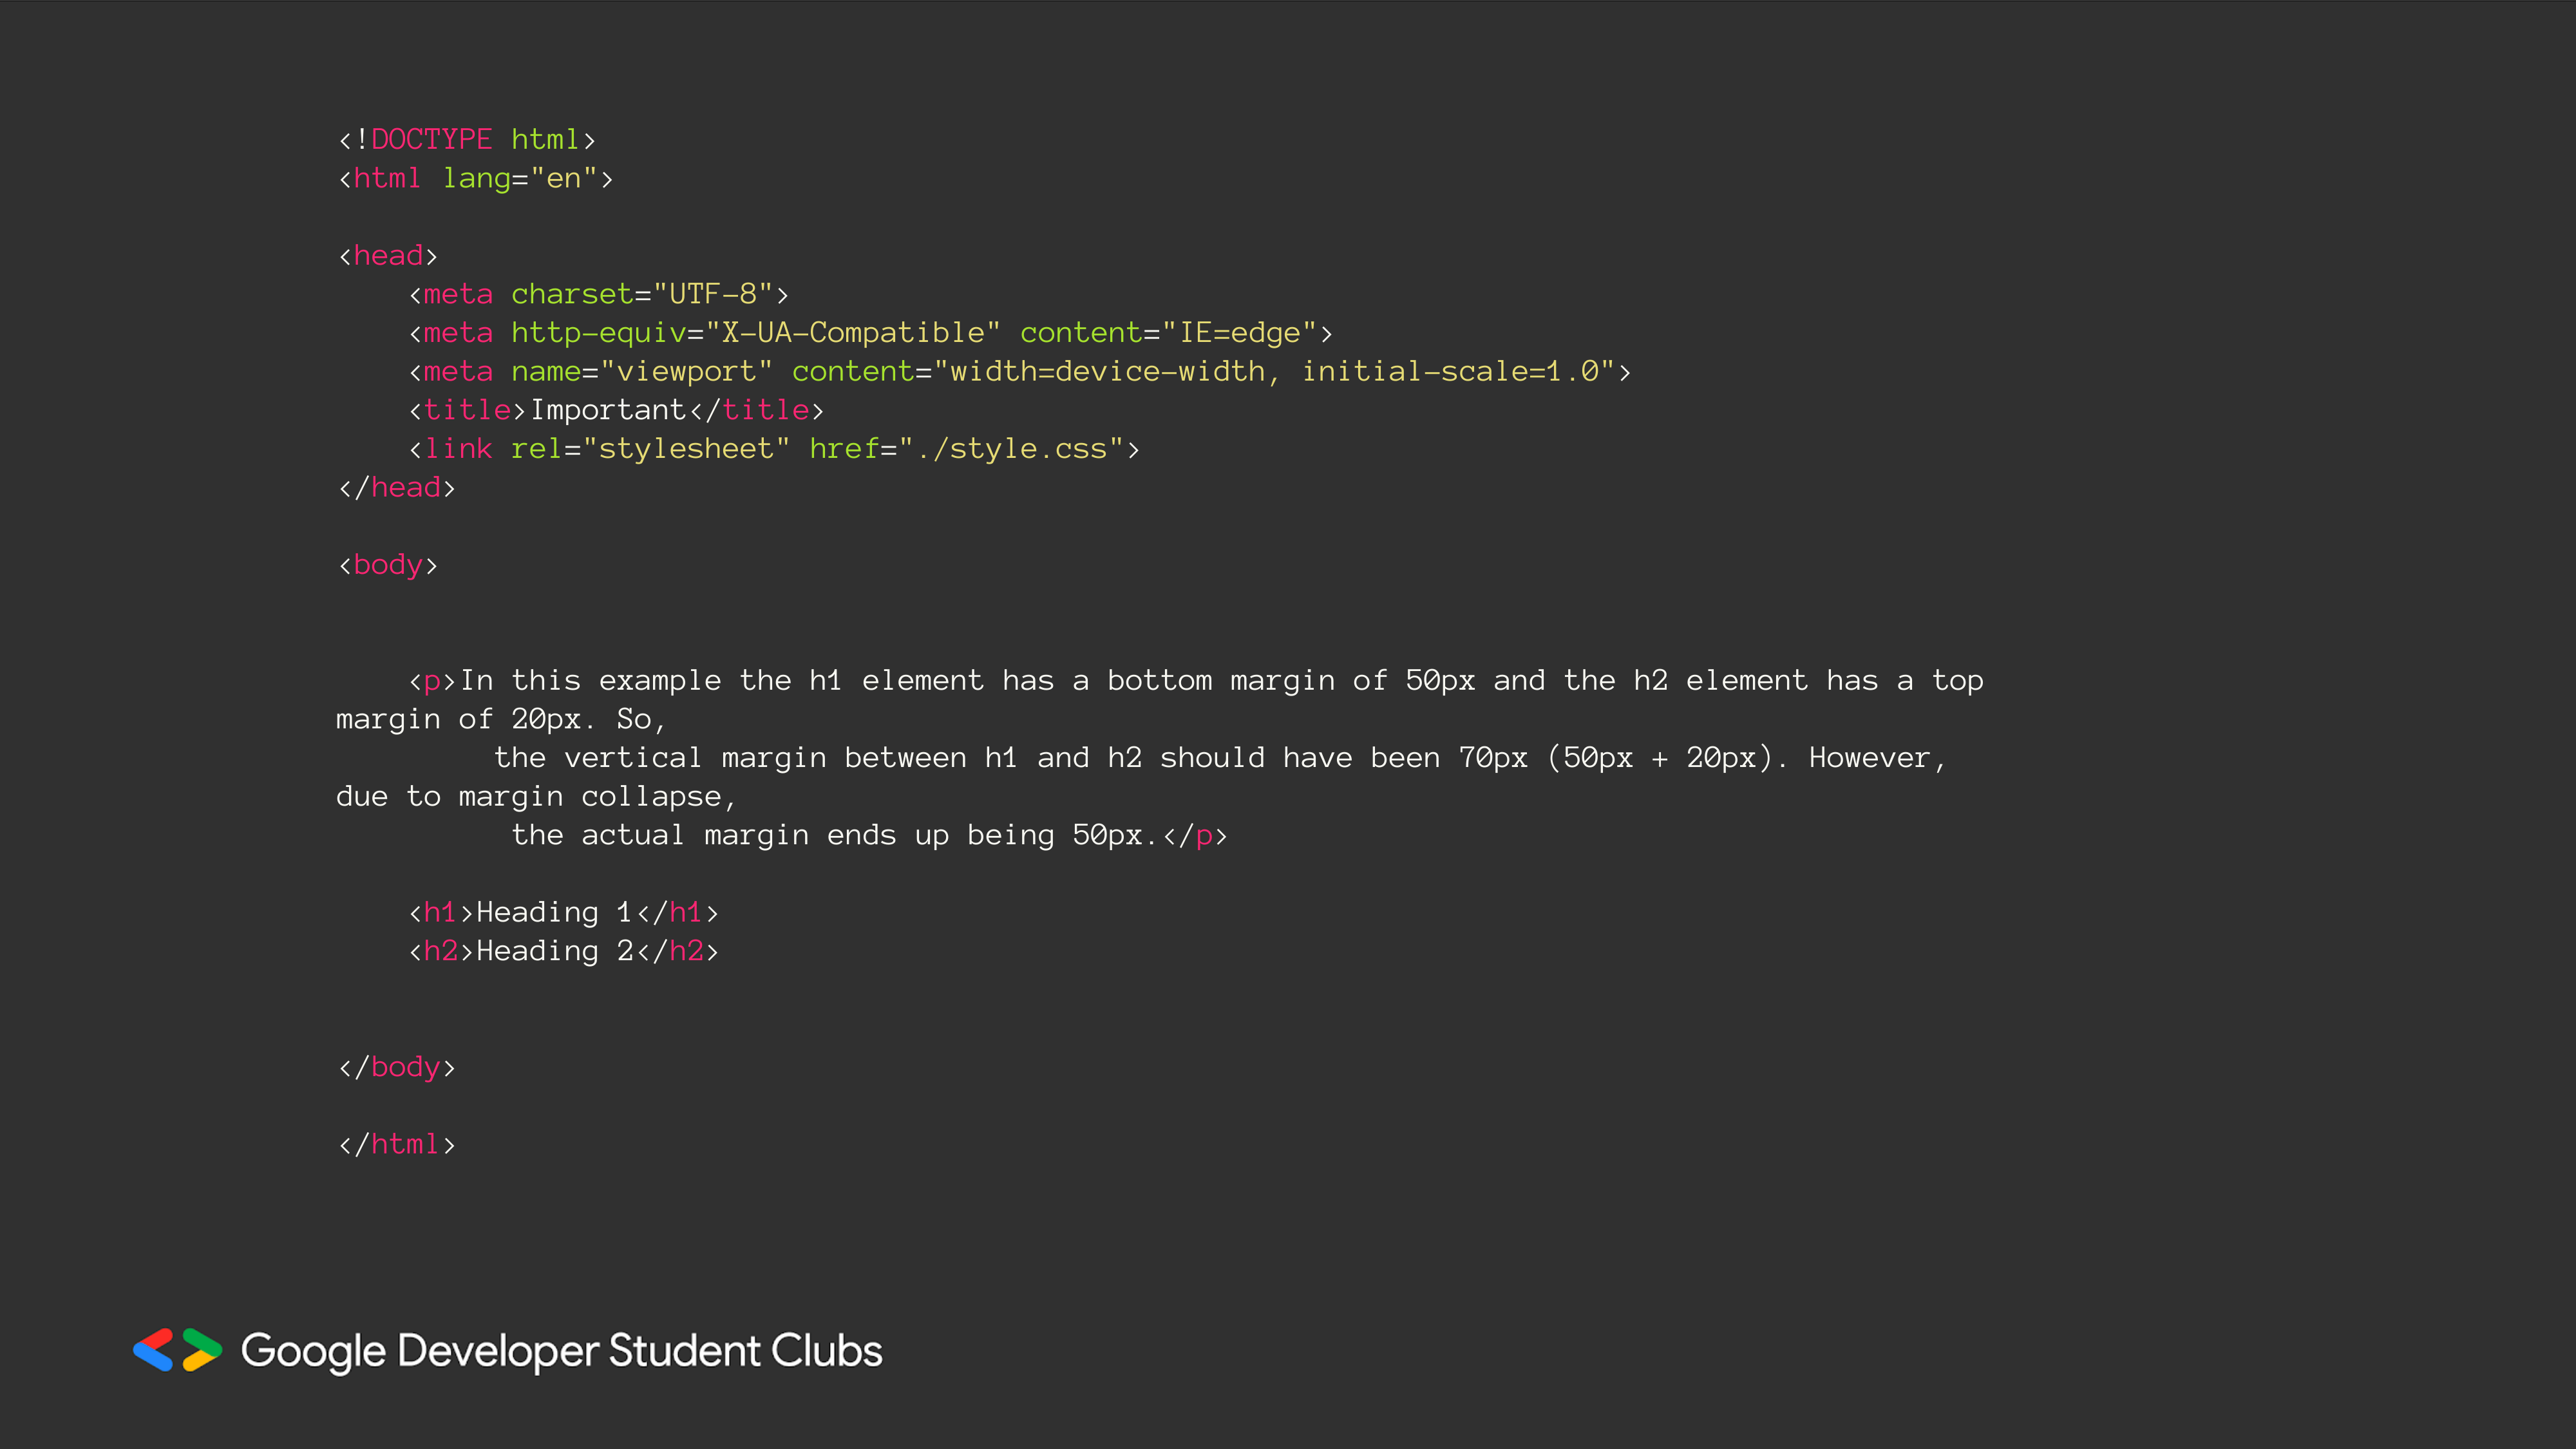

<!DOCTYPE html>
<html lang="en">
<head>
    <meta charset="UTF-8">
    <meta http-equiv="X-UA-Compatible" content="IE=edge">
    <meta name="viewport" content="width=device-width, initial-scale=1.0">
    <title>Important</title>
    <link rel="stylesheet" href="./style.css">
</head>
<body>

    <p>In this example the h1 element has a bottom margin of 50px and the h2 element has a top margin of 20px. So,
         the vertical margin between h1 and h2 should have been 70px (50px + 20px). However, due to margin collapse,
          the actual margin ends up being 50px.</p>

    <h1>Heading 1</h1>
    <h2>Heading 2</h2>

</body>
</html>